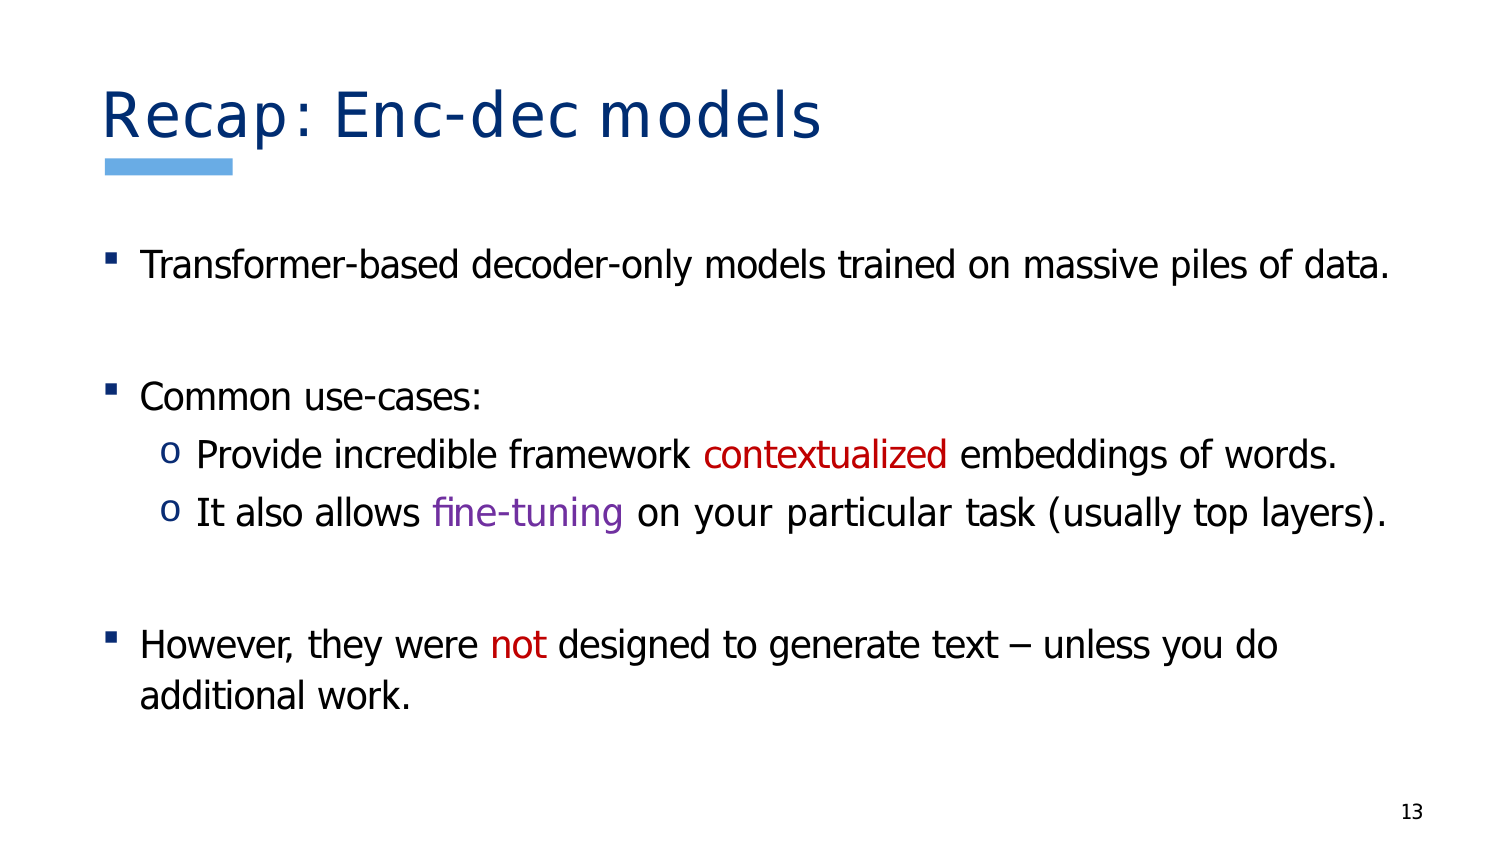

# Recap: Enc-dec models
Transformer-based decoder-only models trained on massive piles of data.

Common use-cases:
Provide incredible framework contextualized embeddings of words.
It also allows fine-tuning on your particular task (usually top layers).

However, they were not designed to generate text – unless you do additional work.